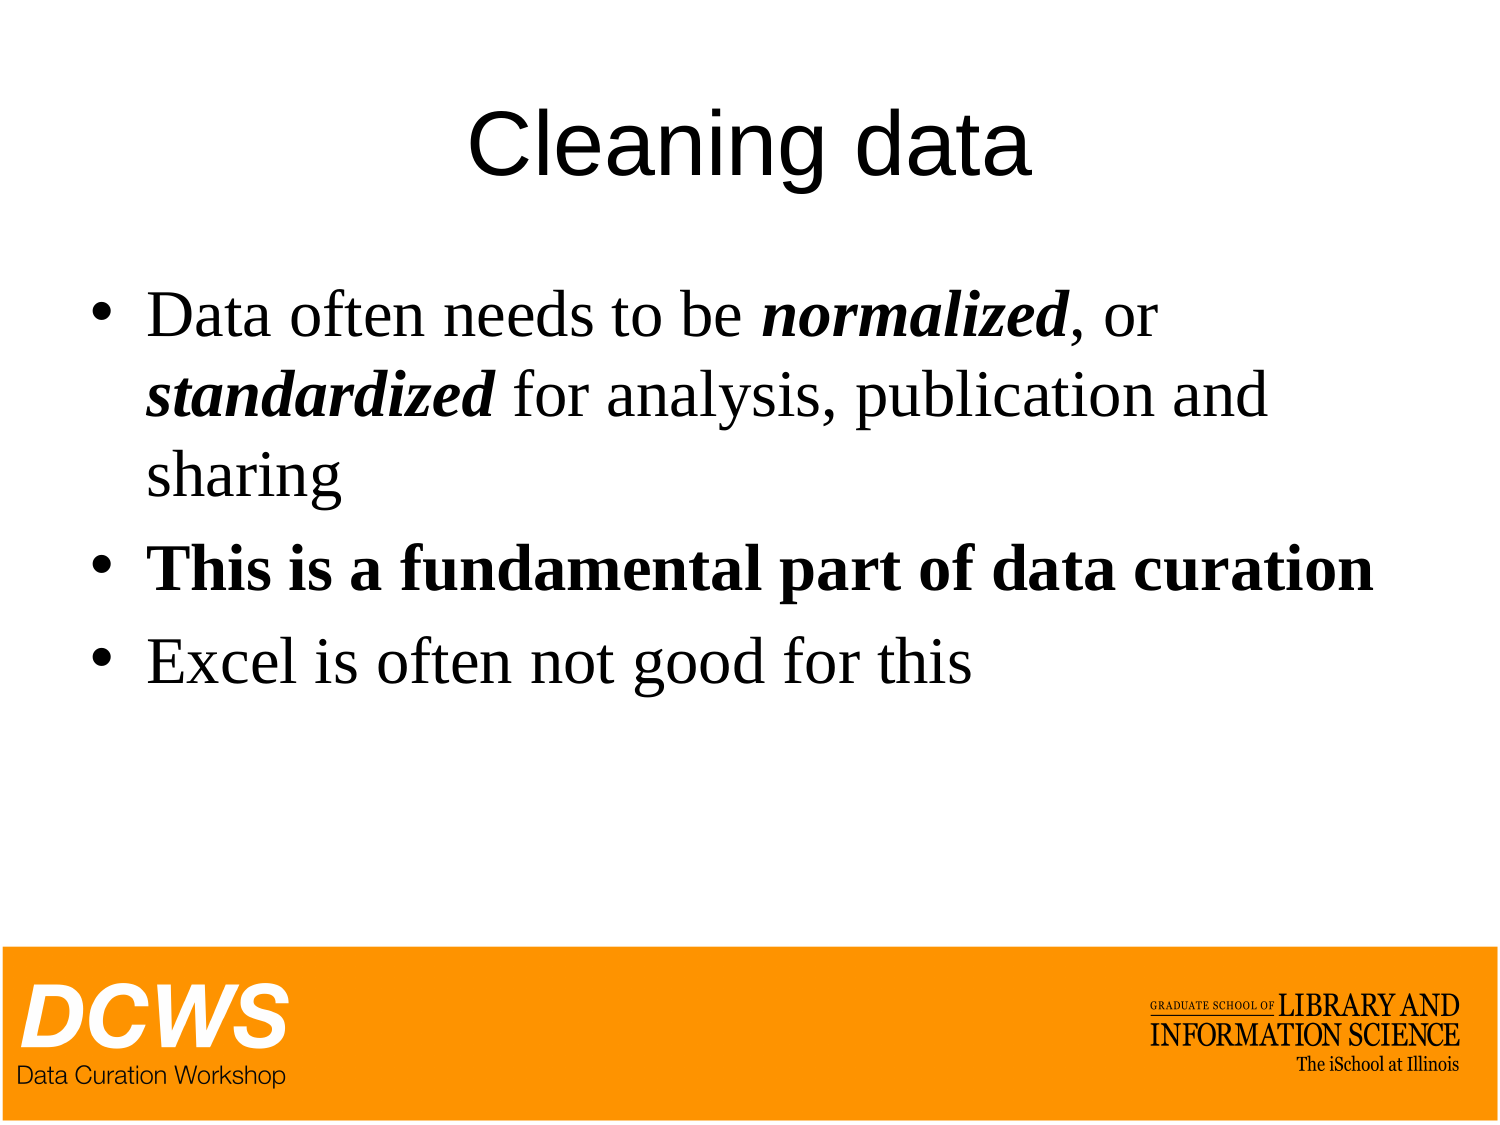

# Cleaning data
Data often needs to be normalized, or standardized for analysis, publication and sharing
This is a fundamental part of data curation
Excel is often not good for this